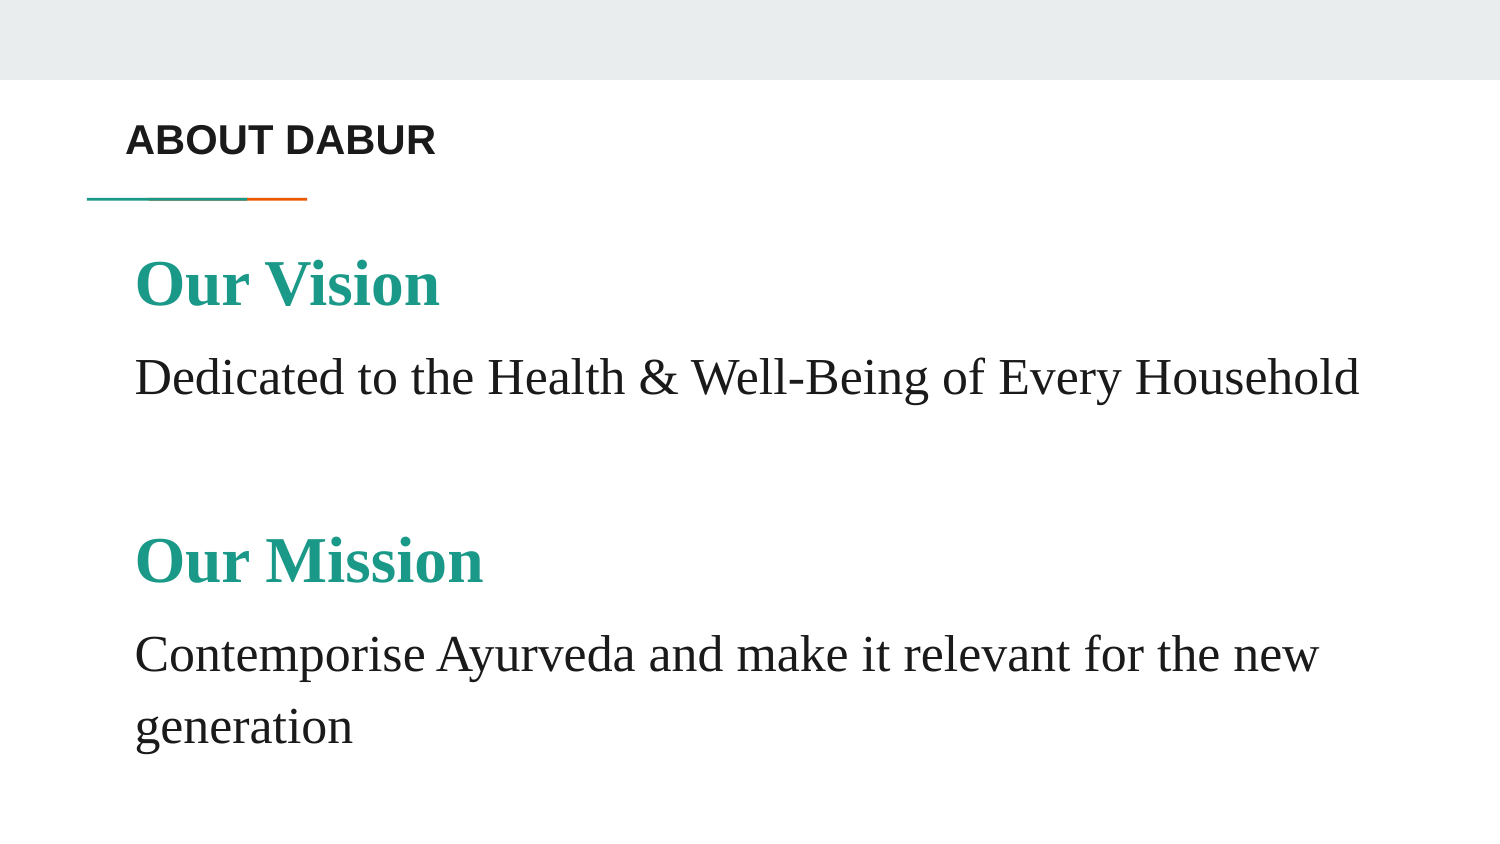

# ABOUT DABUR
Our Vision
Dedicated to the Health & Well-Being of Every Household

Our Mission
Contemporise Ayurveda and make it relevant for the new generation